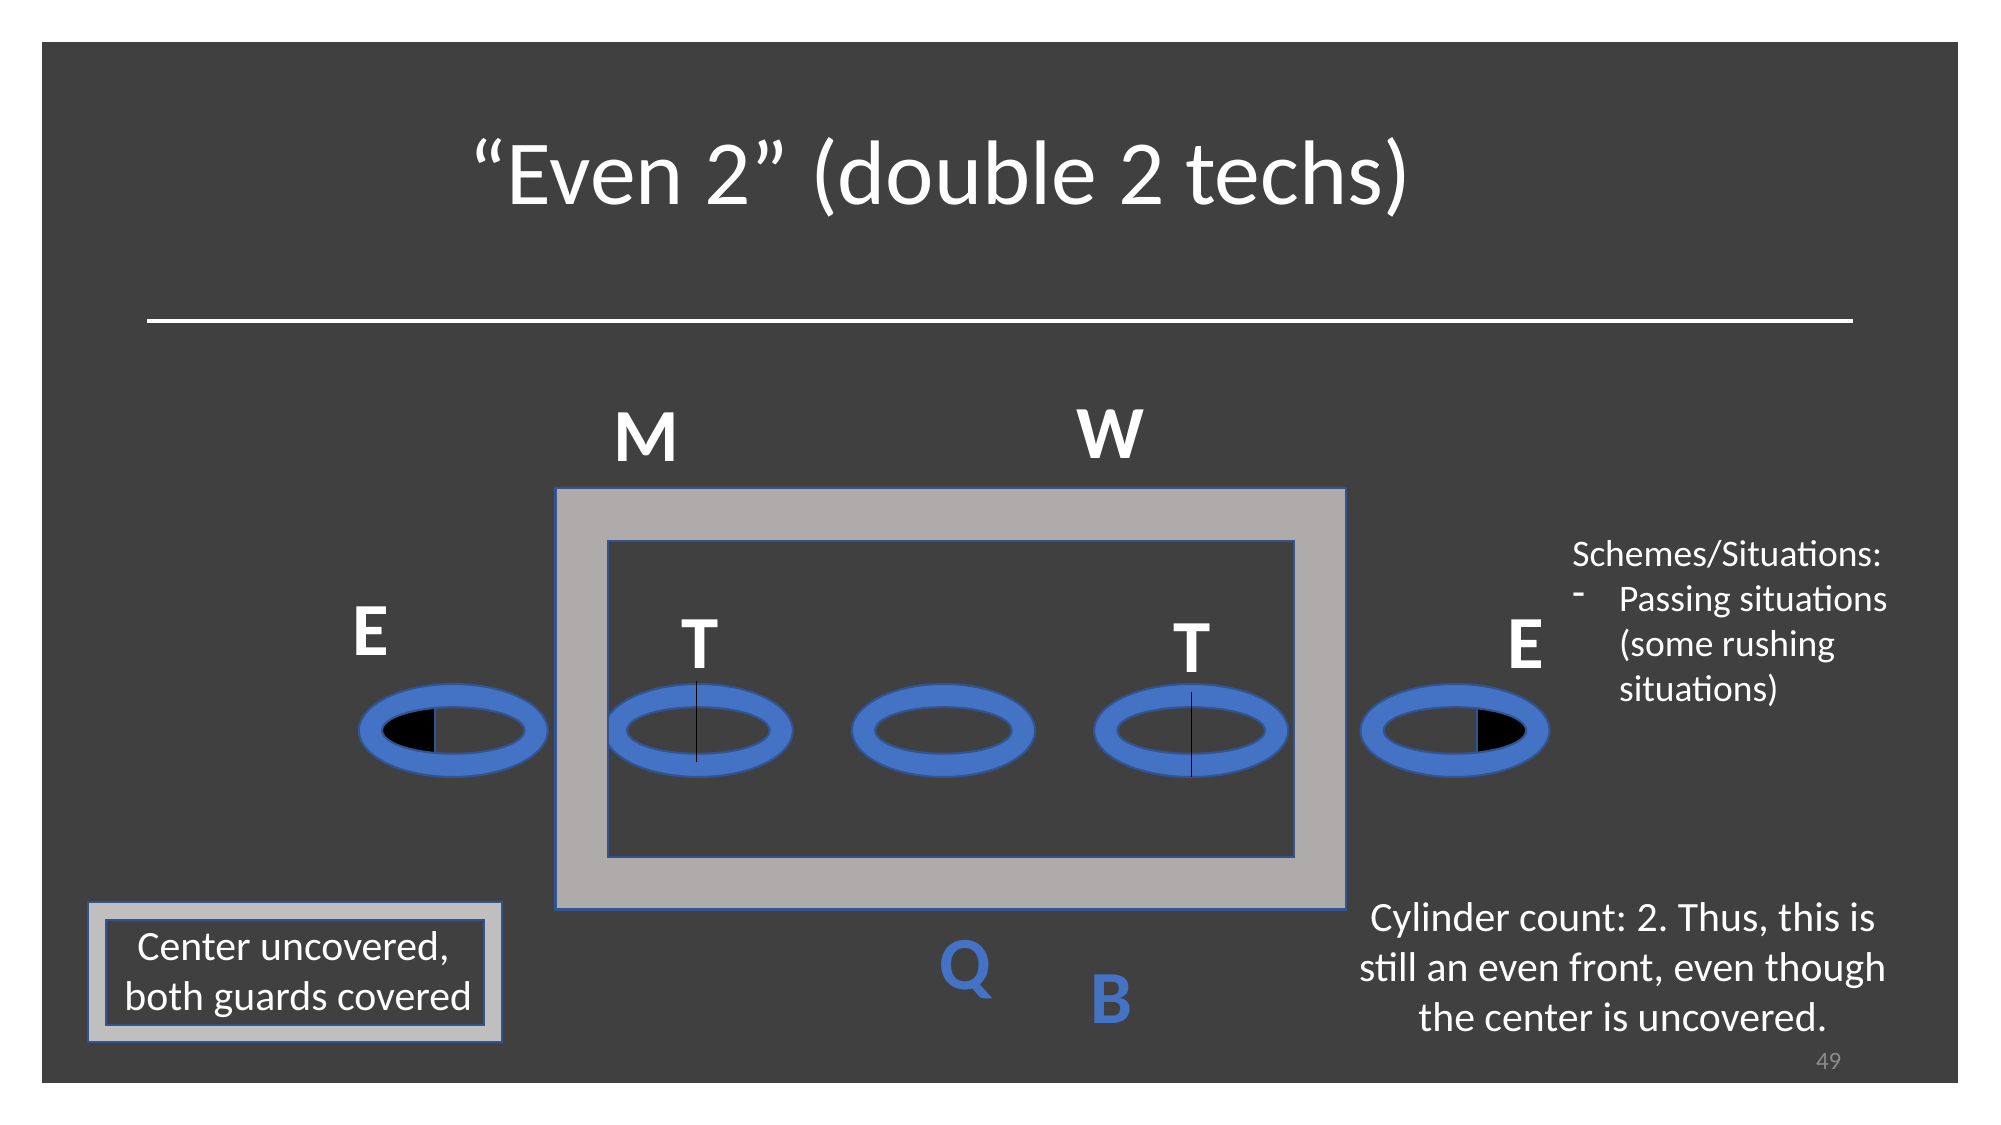

# “Even 2” (double 2 techs)
W
M

Schemes/Situations:
Passing situations (some rushing situations)

E
T
E
T

B

Cylinder count: 2. Thus, this is still an even front, even though the center is uncovered.

Q
Center uncovered,
both guards covered
B
49